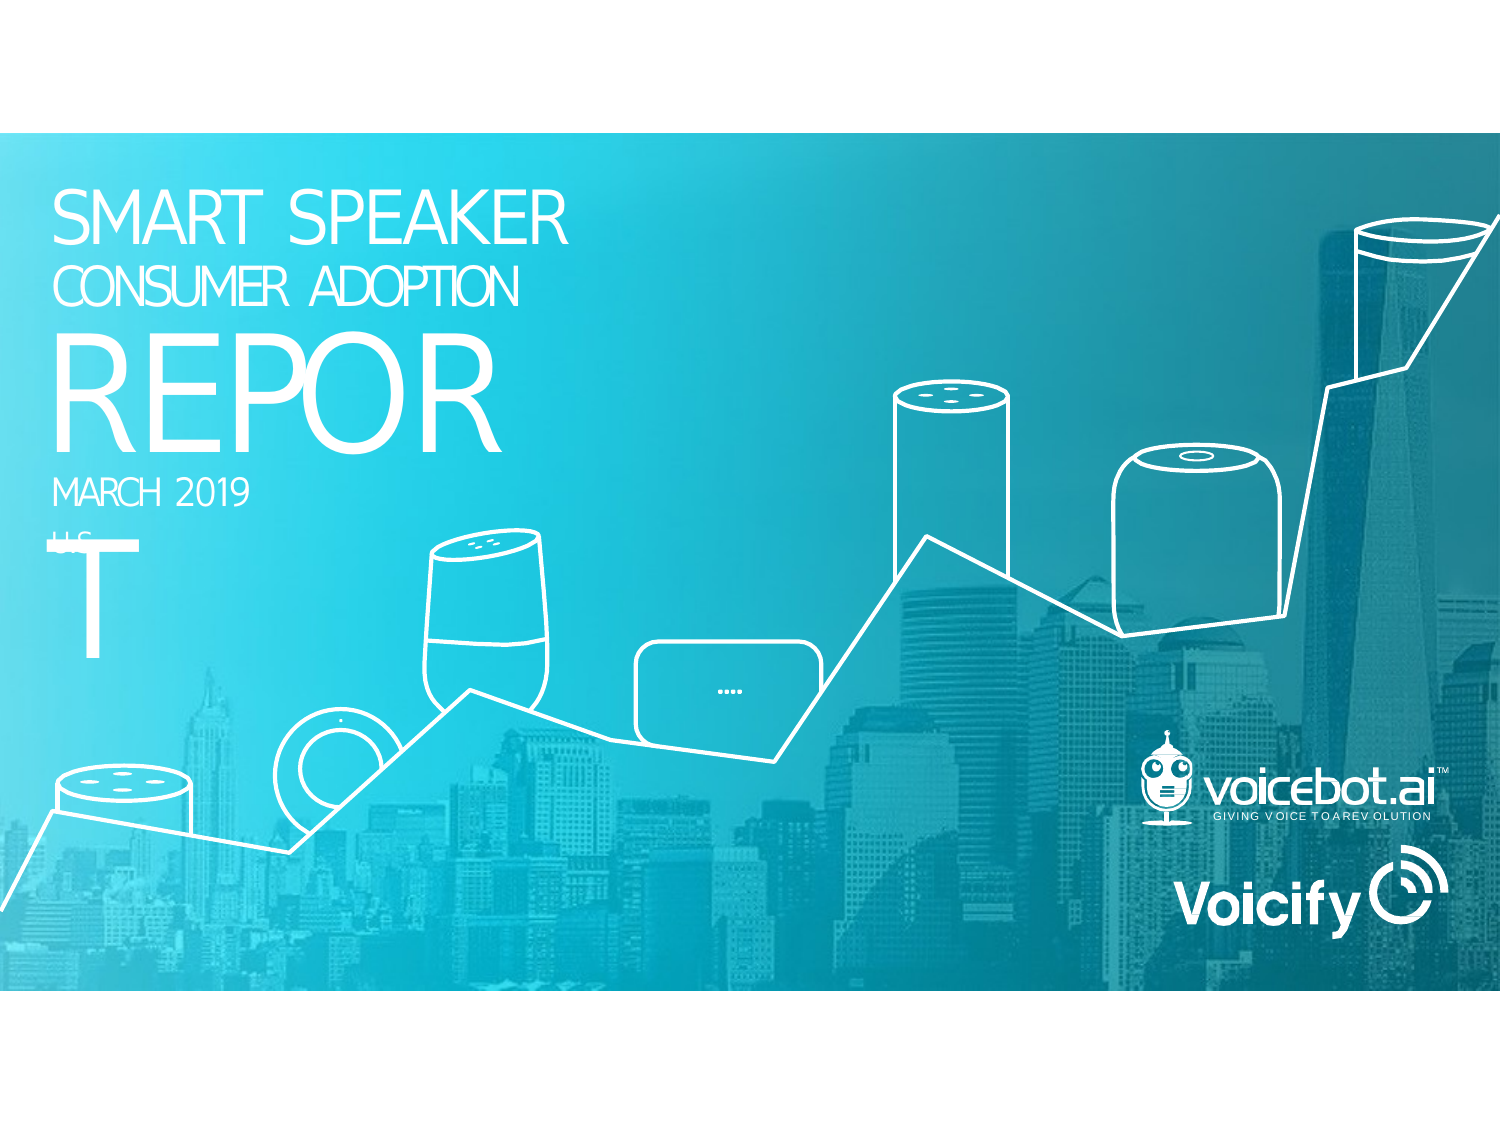

# SMART SPEAKER

CONSUMER ADOPTION

REPORT

MARCH 2019
U.S.

GIVING V OICE T O A REV OLUTION